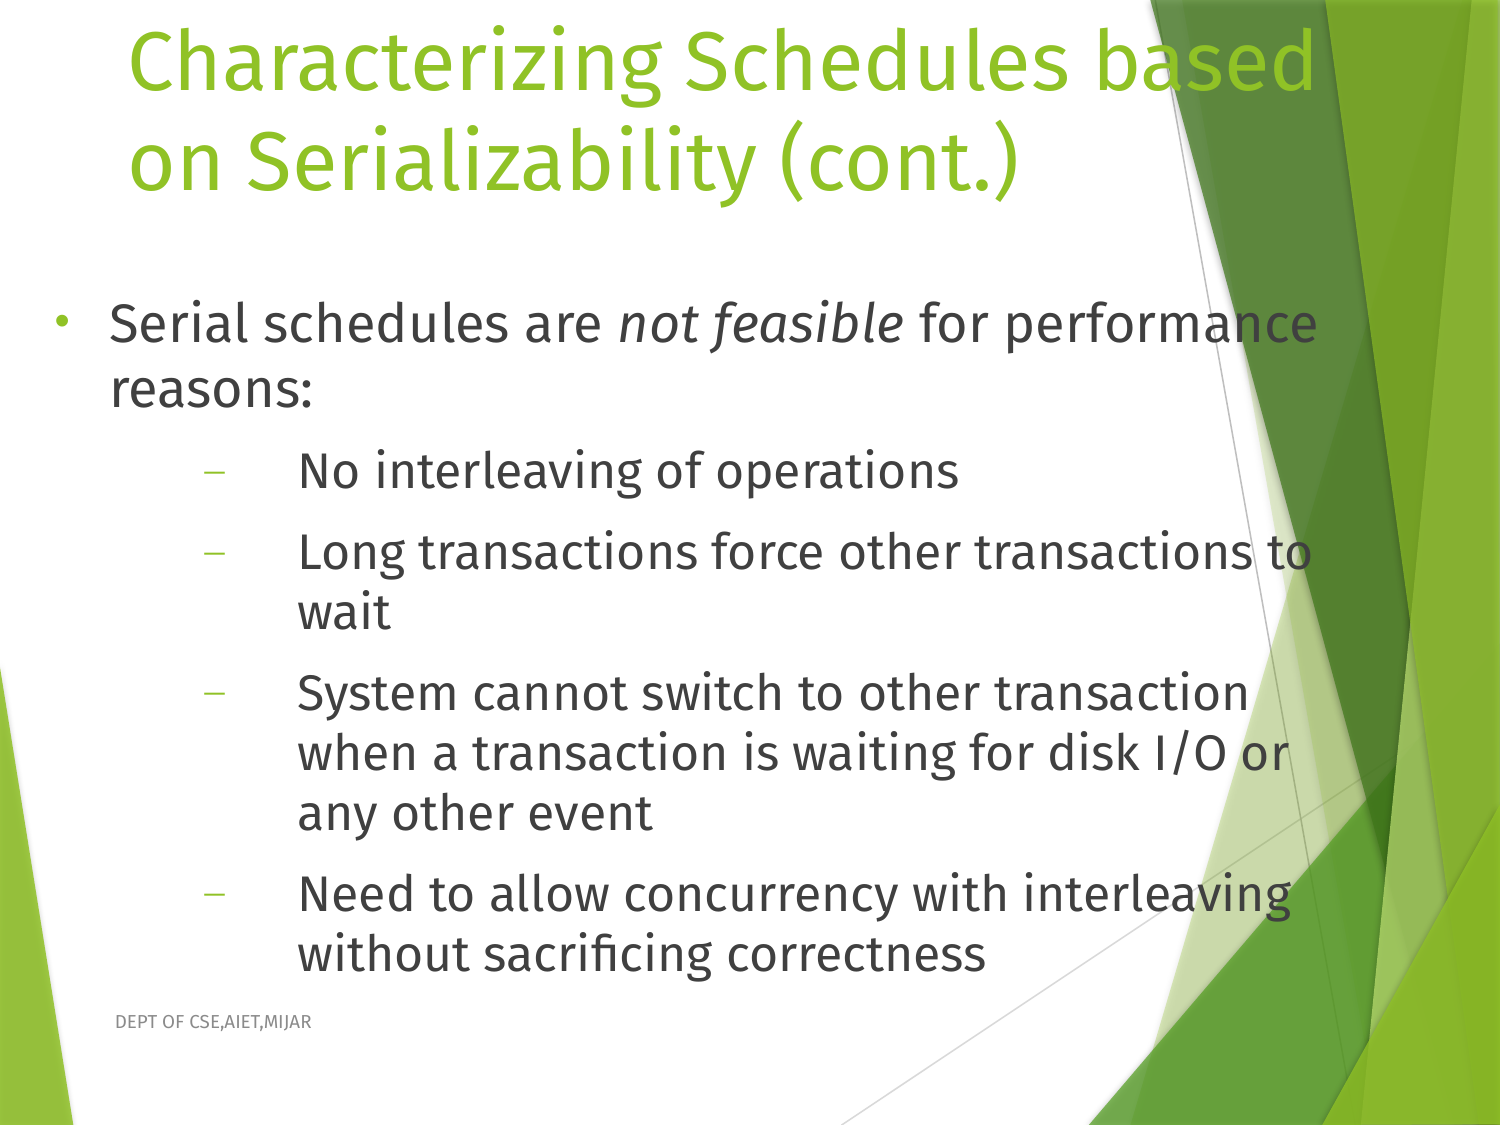

# Characterizing Schedules based on Serializability (cont.)
Serial schedules are not feasible for performance reasons:
No interleaving of operations
Long transactions force other transactions to wait
System cannot switch to other transaction when a transaction is waiting for disk I/O or any other event
Need to allow concurrency with interleaving without sacrificing correctness
DEPT OF CSE,AIET,MIJAR